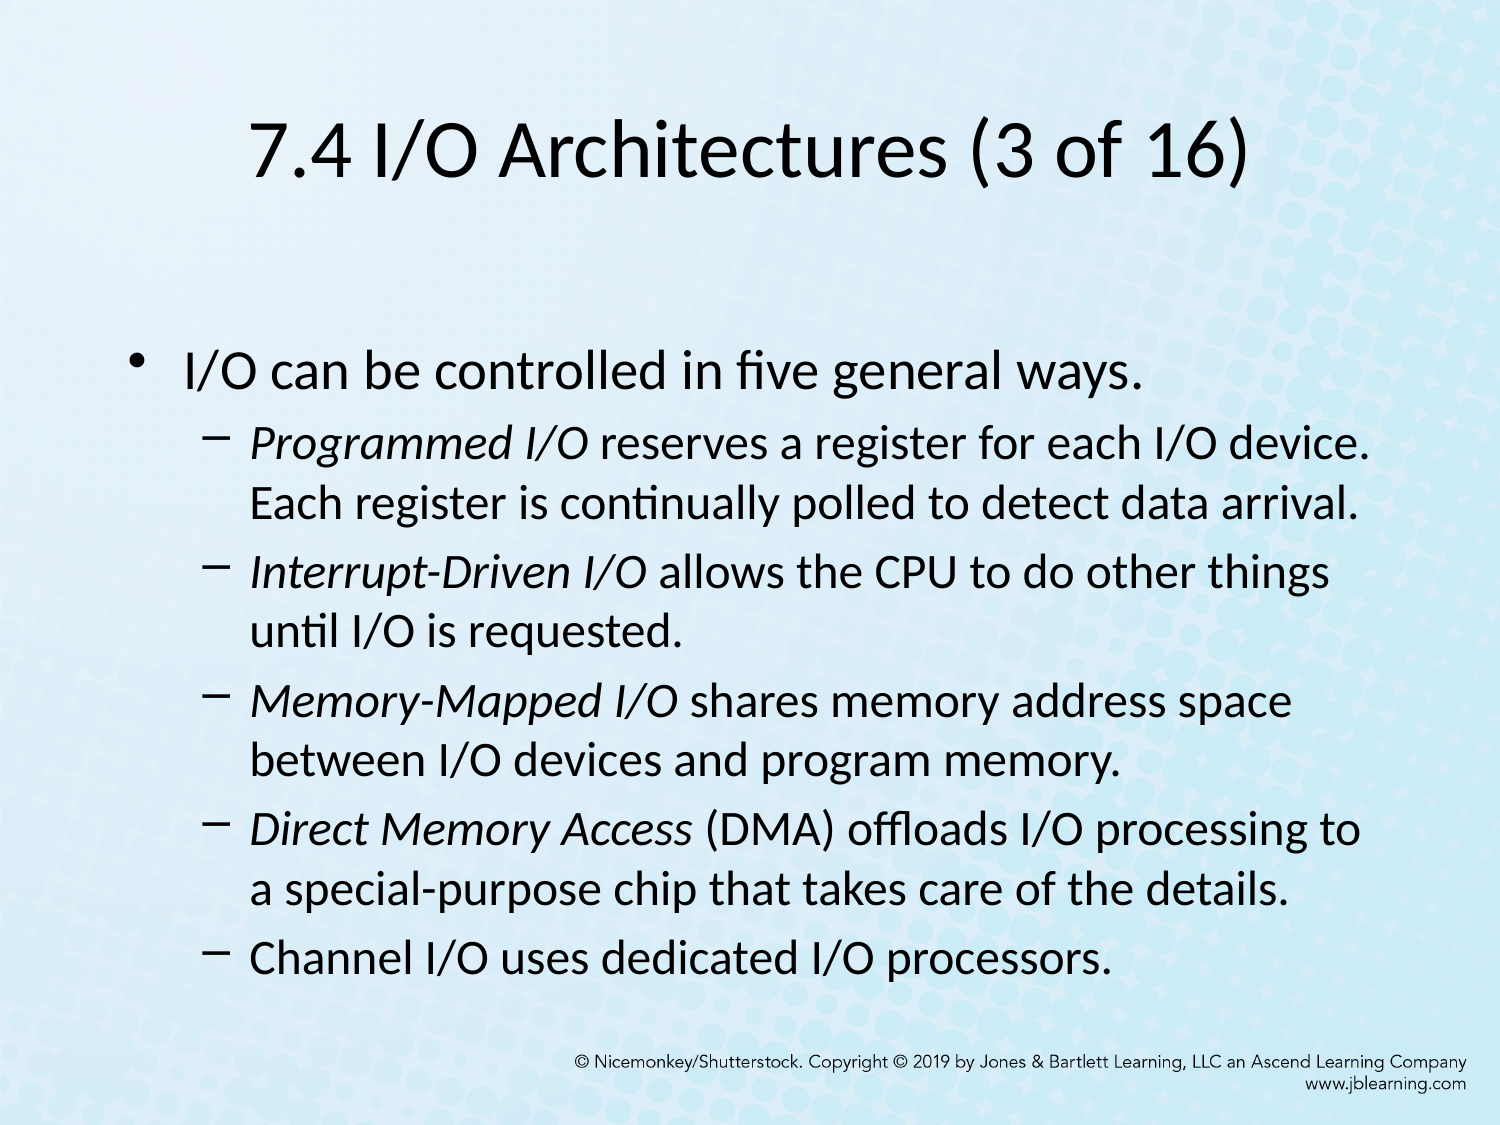

# 7.4 I/O Architectures (3 of 16)
I/O can be controlled in five general ways.
Programmed I/O reserves a register for each I/O device. Each register is continually polled to detect data arrival.
Interrupt-Driven I/O allows the CPU to do other things until I/O is requested.
Memory-Mapped I/O shares memory address space between I/O devices and program memory.
Direct Memory Access (DMA) offloads I/O processing to a special-purpose chip that takes care of the details.
Channel I/O uses dedicated I/O processors.